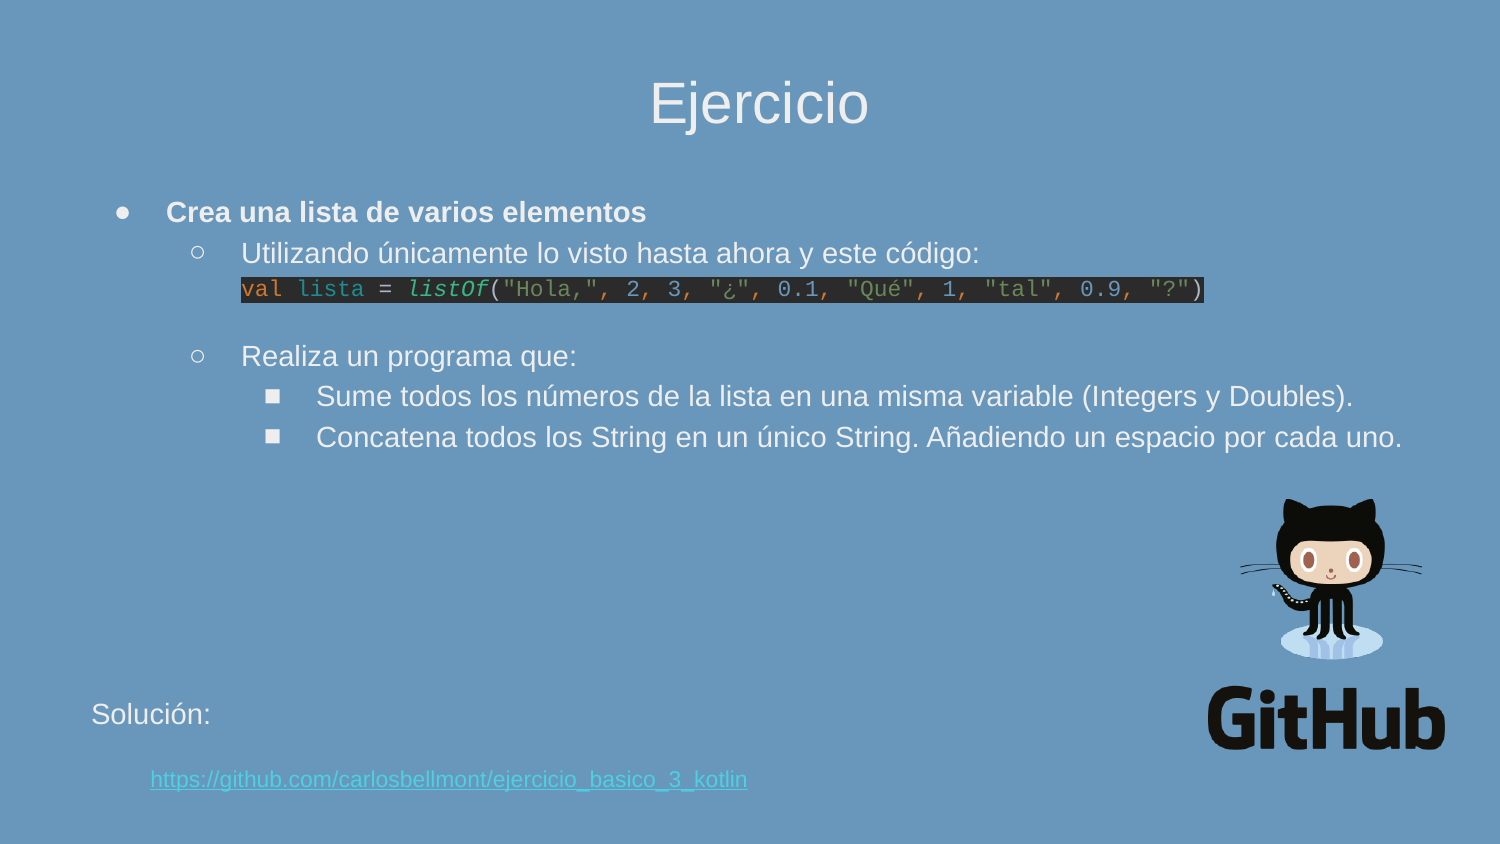

Crea una lista de varios elementos
Utilizando únicamente lo visto hasta ahora y este código:
val lista = listOf("Hola,", 2, 3, "¿", 0.1, "Qué", 1, "tal", 0.9, "?")
Realiza un programa que:
Sume todos los números de la lista en una misma variable (Integers y Doubles).
Concatena todos los String en un único String. Añadiendo un espacio por cada uno.

https://github.com/carlosbellmont/ejercicio_basico_3_kotlin